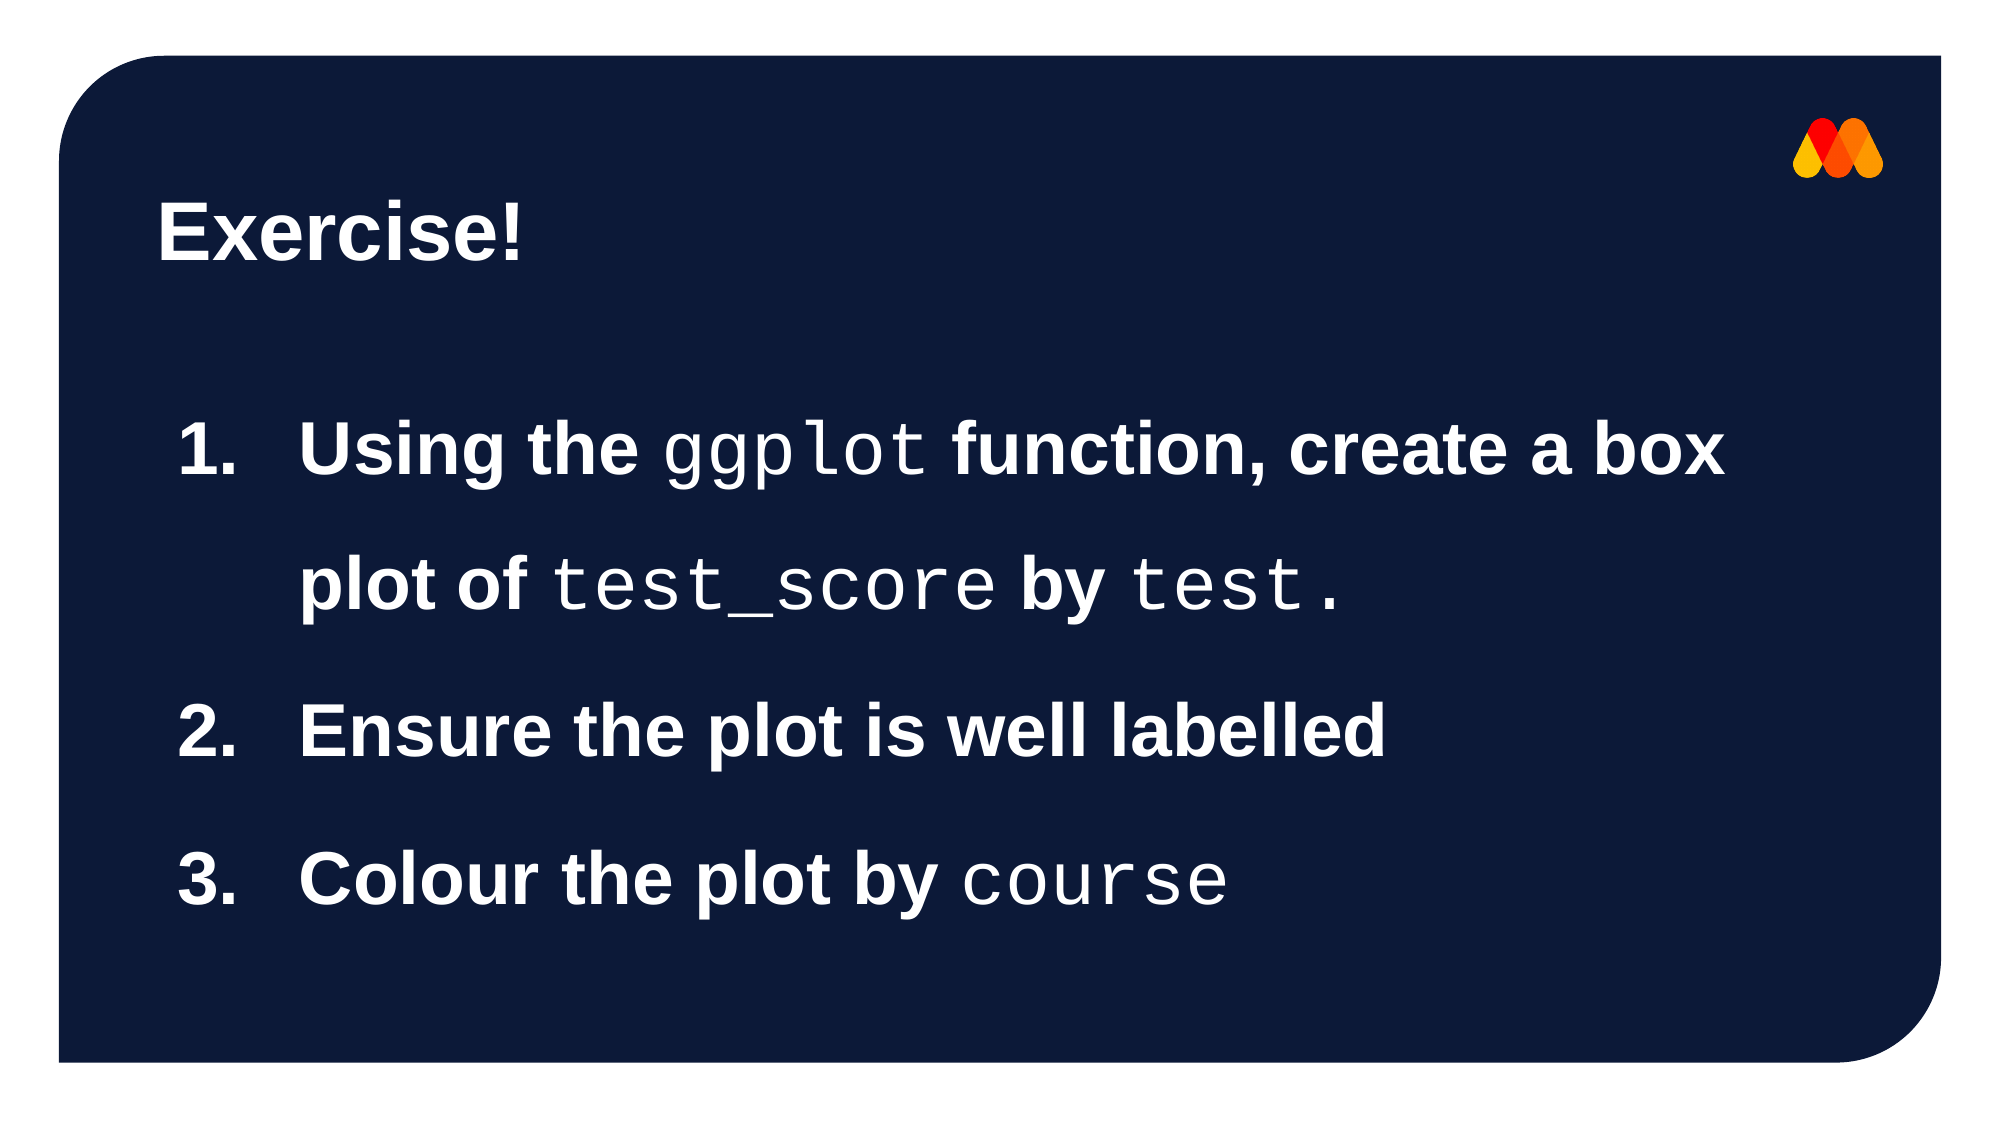

Exercise!
Using the ggplot function, create a box plot of test_score by test.
Ensure the plot is well labelled
Colour the plot by course